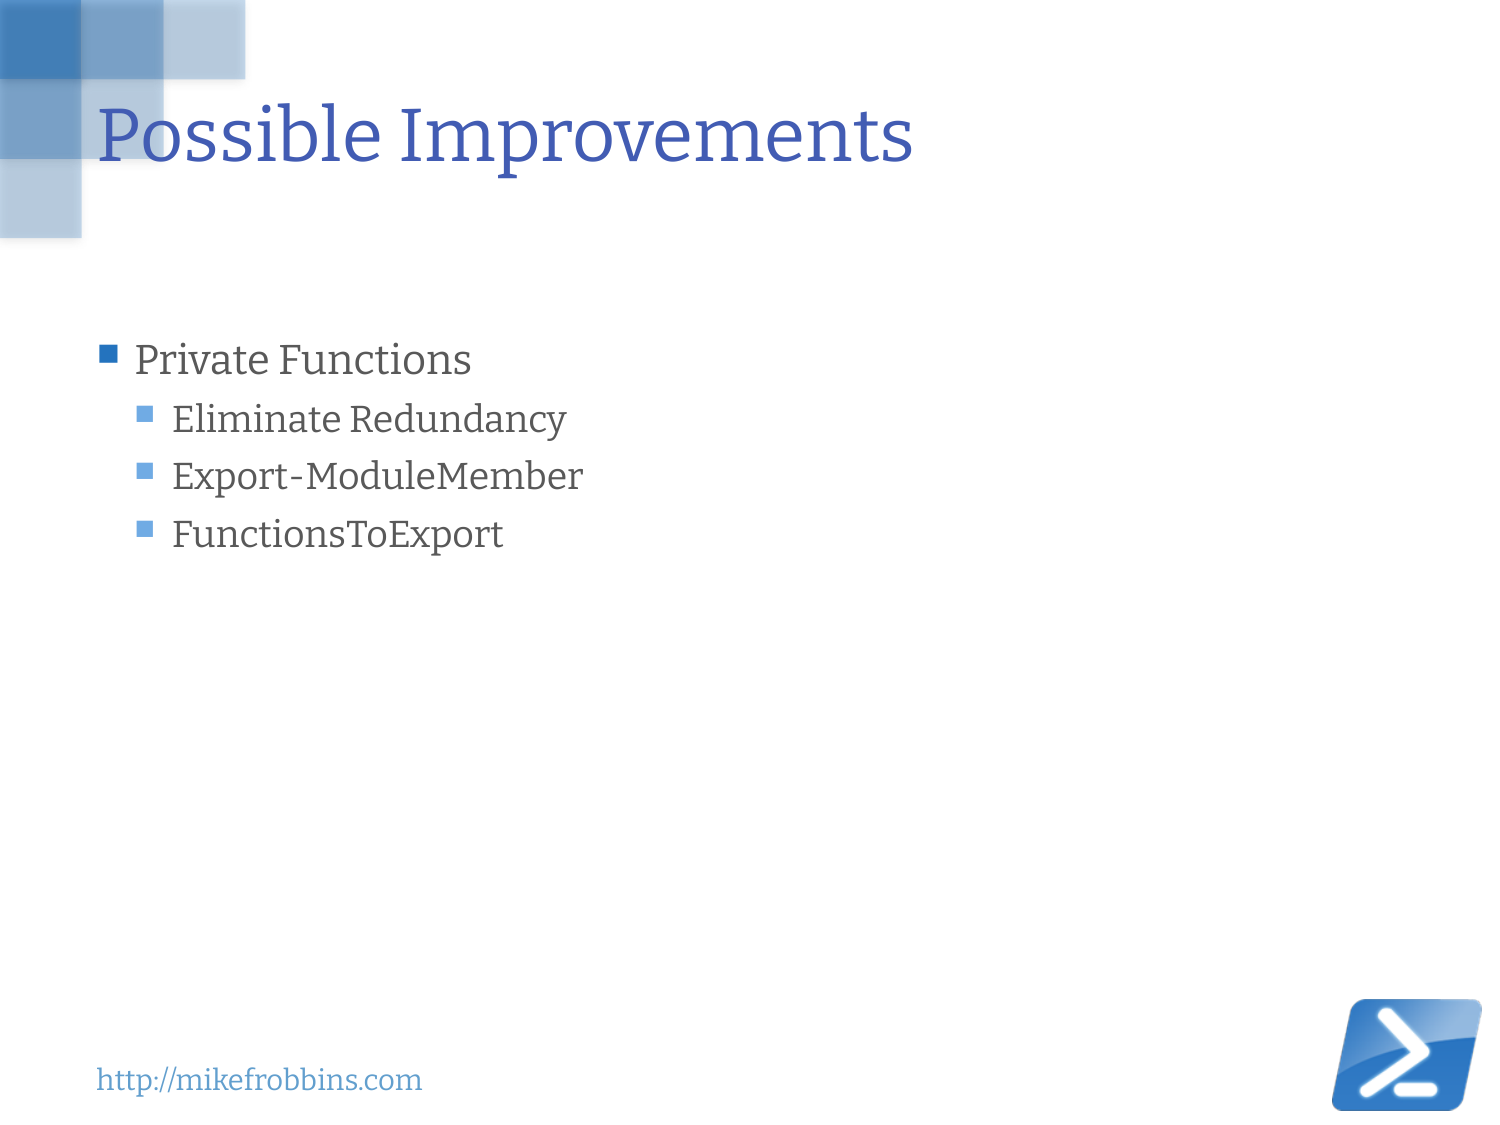

# Possible Improvements
Private Functions
Eliminate Redundancy
Export-ModuleMember
FunctionsToExport